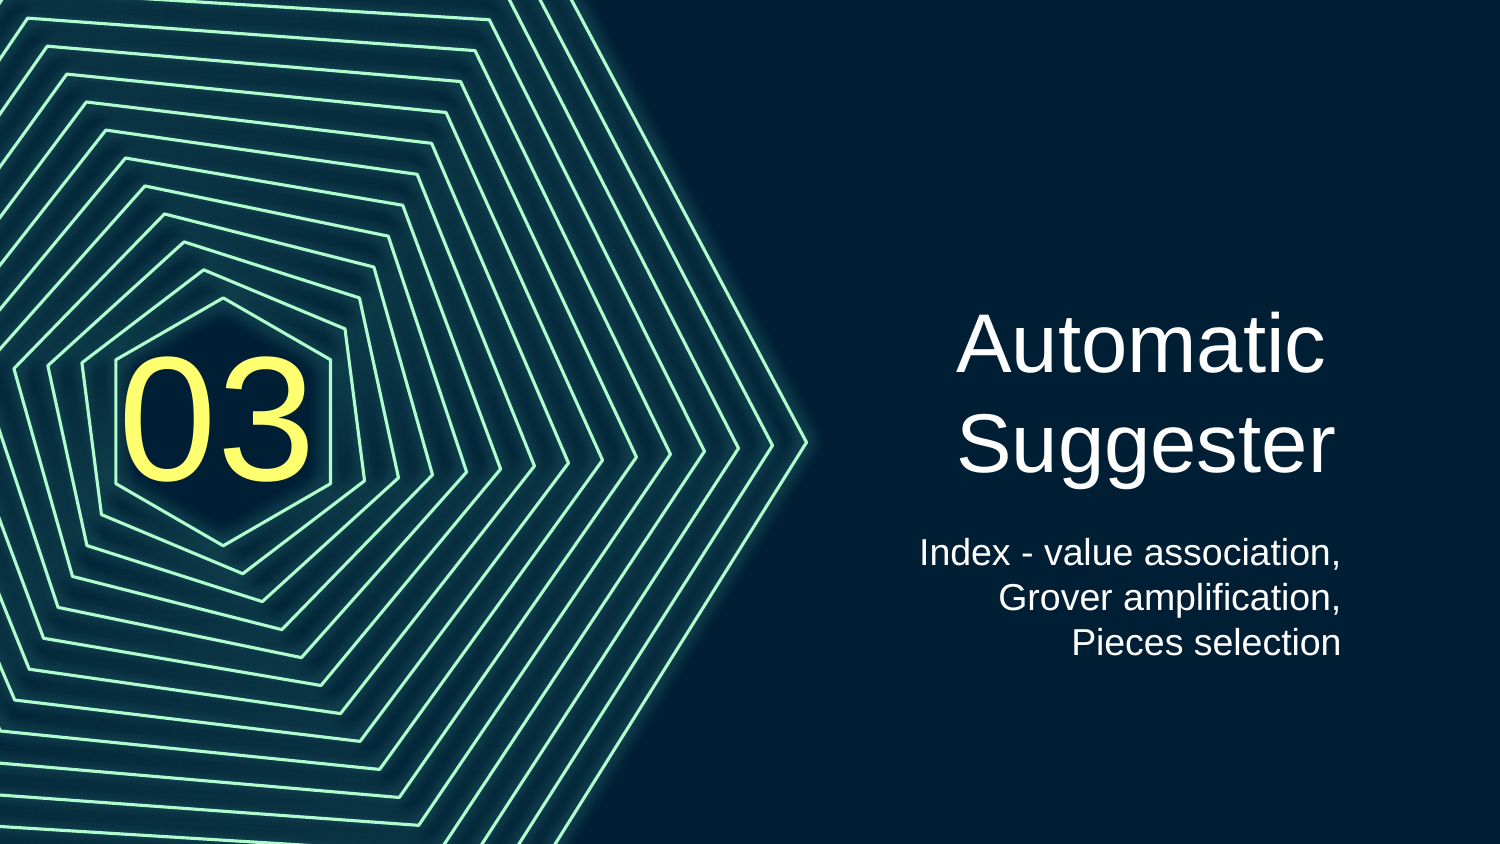

# Automatic Suggester
03
Index - value association,
Grover amplification,
Pieces selection